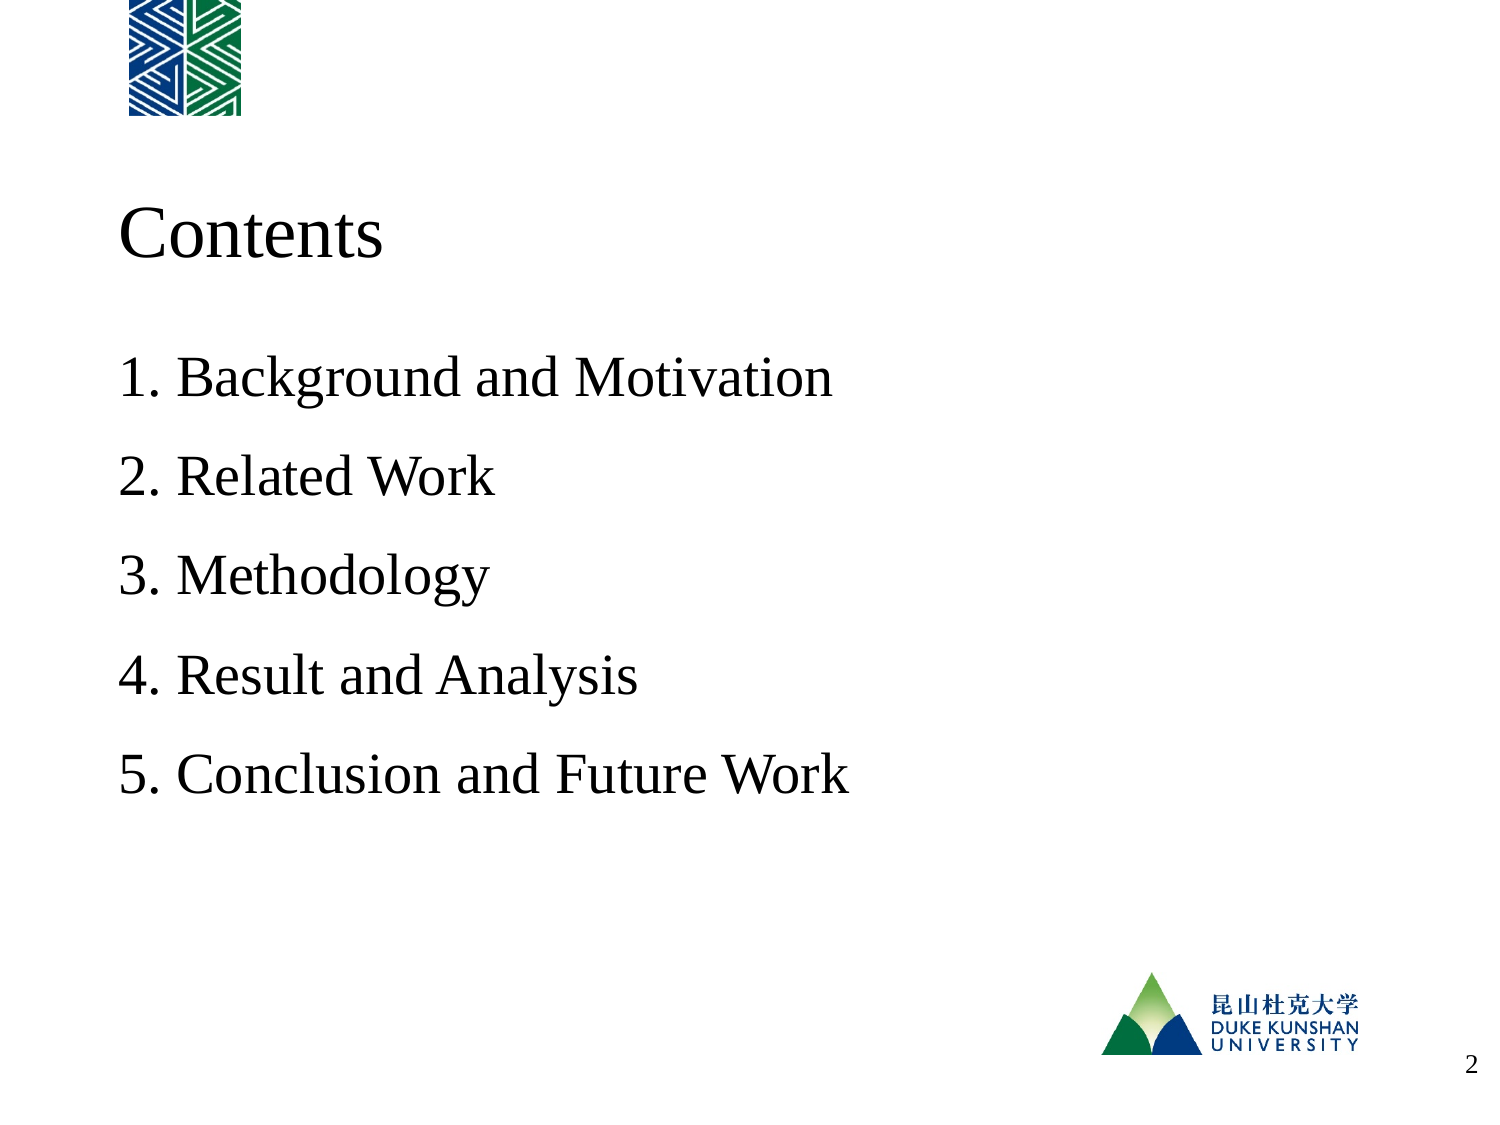

# Contents
1. Background and Motivation
2. Related Work
3. Methodology
4. Result and Analysis
5. Conclusion and Future Work

2